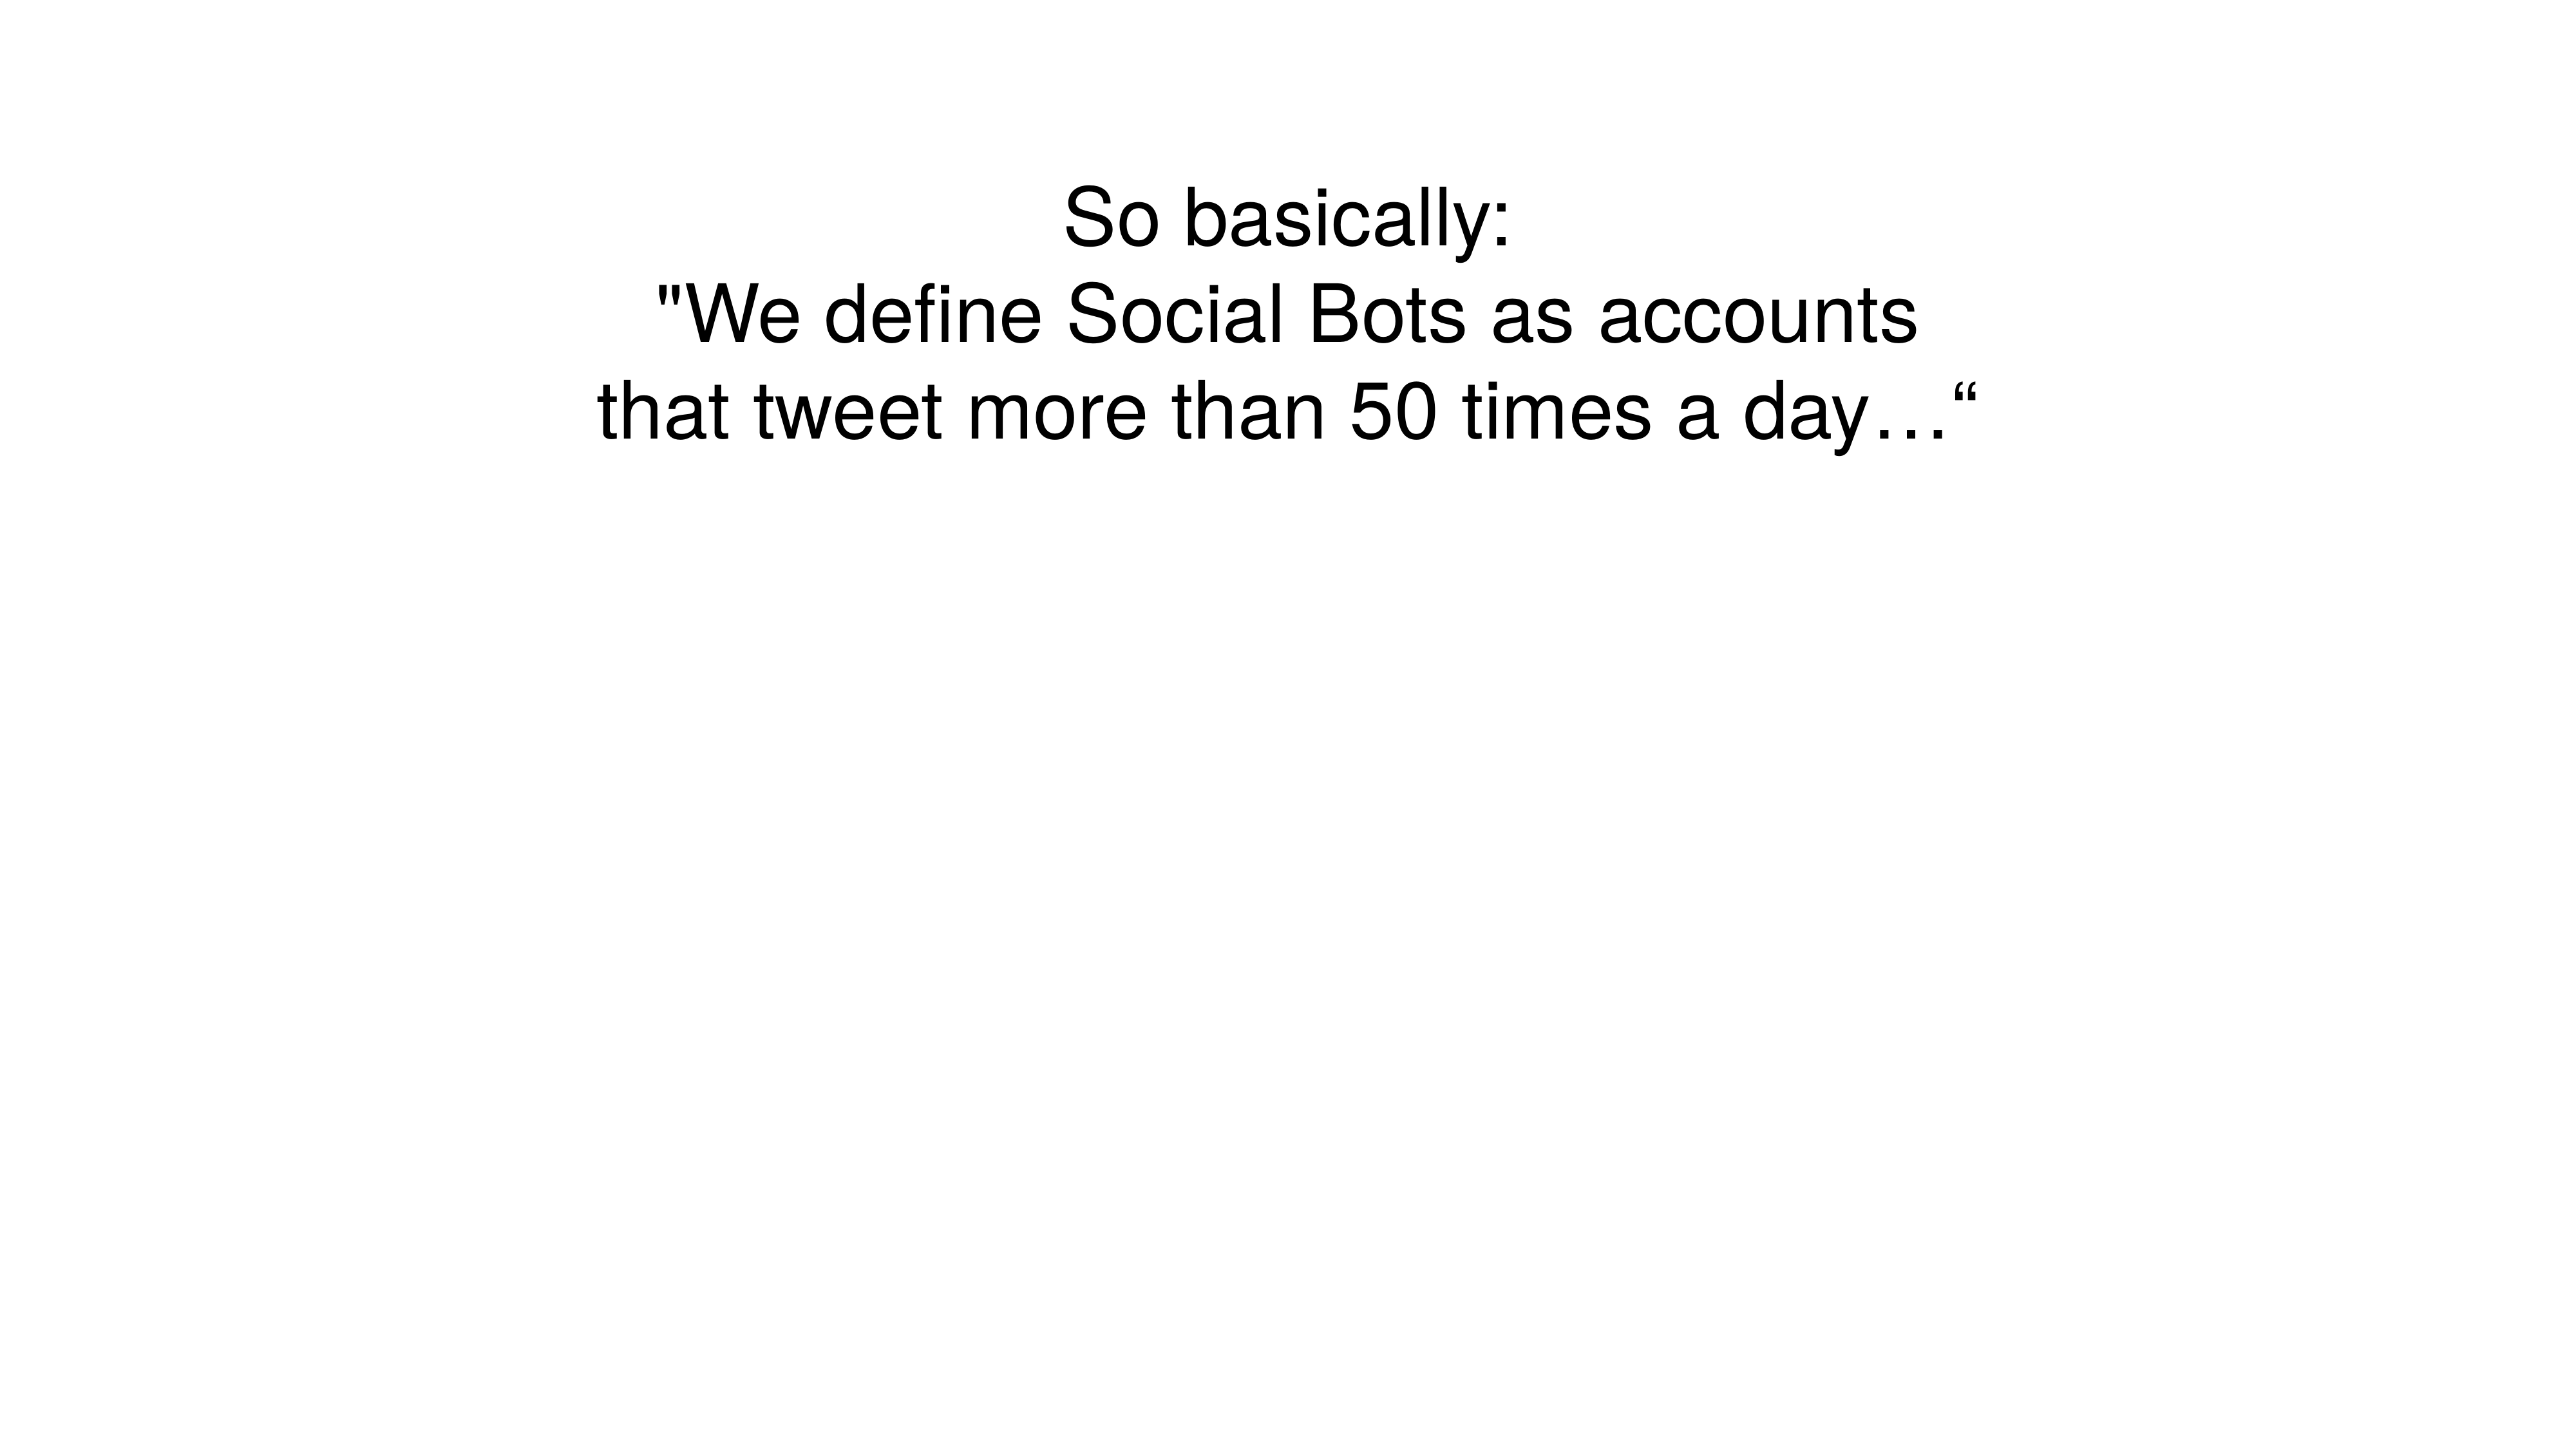

So basically:
"We define Social Bots as accounts
that tweet more than 50 times a day…“